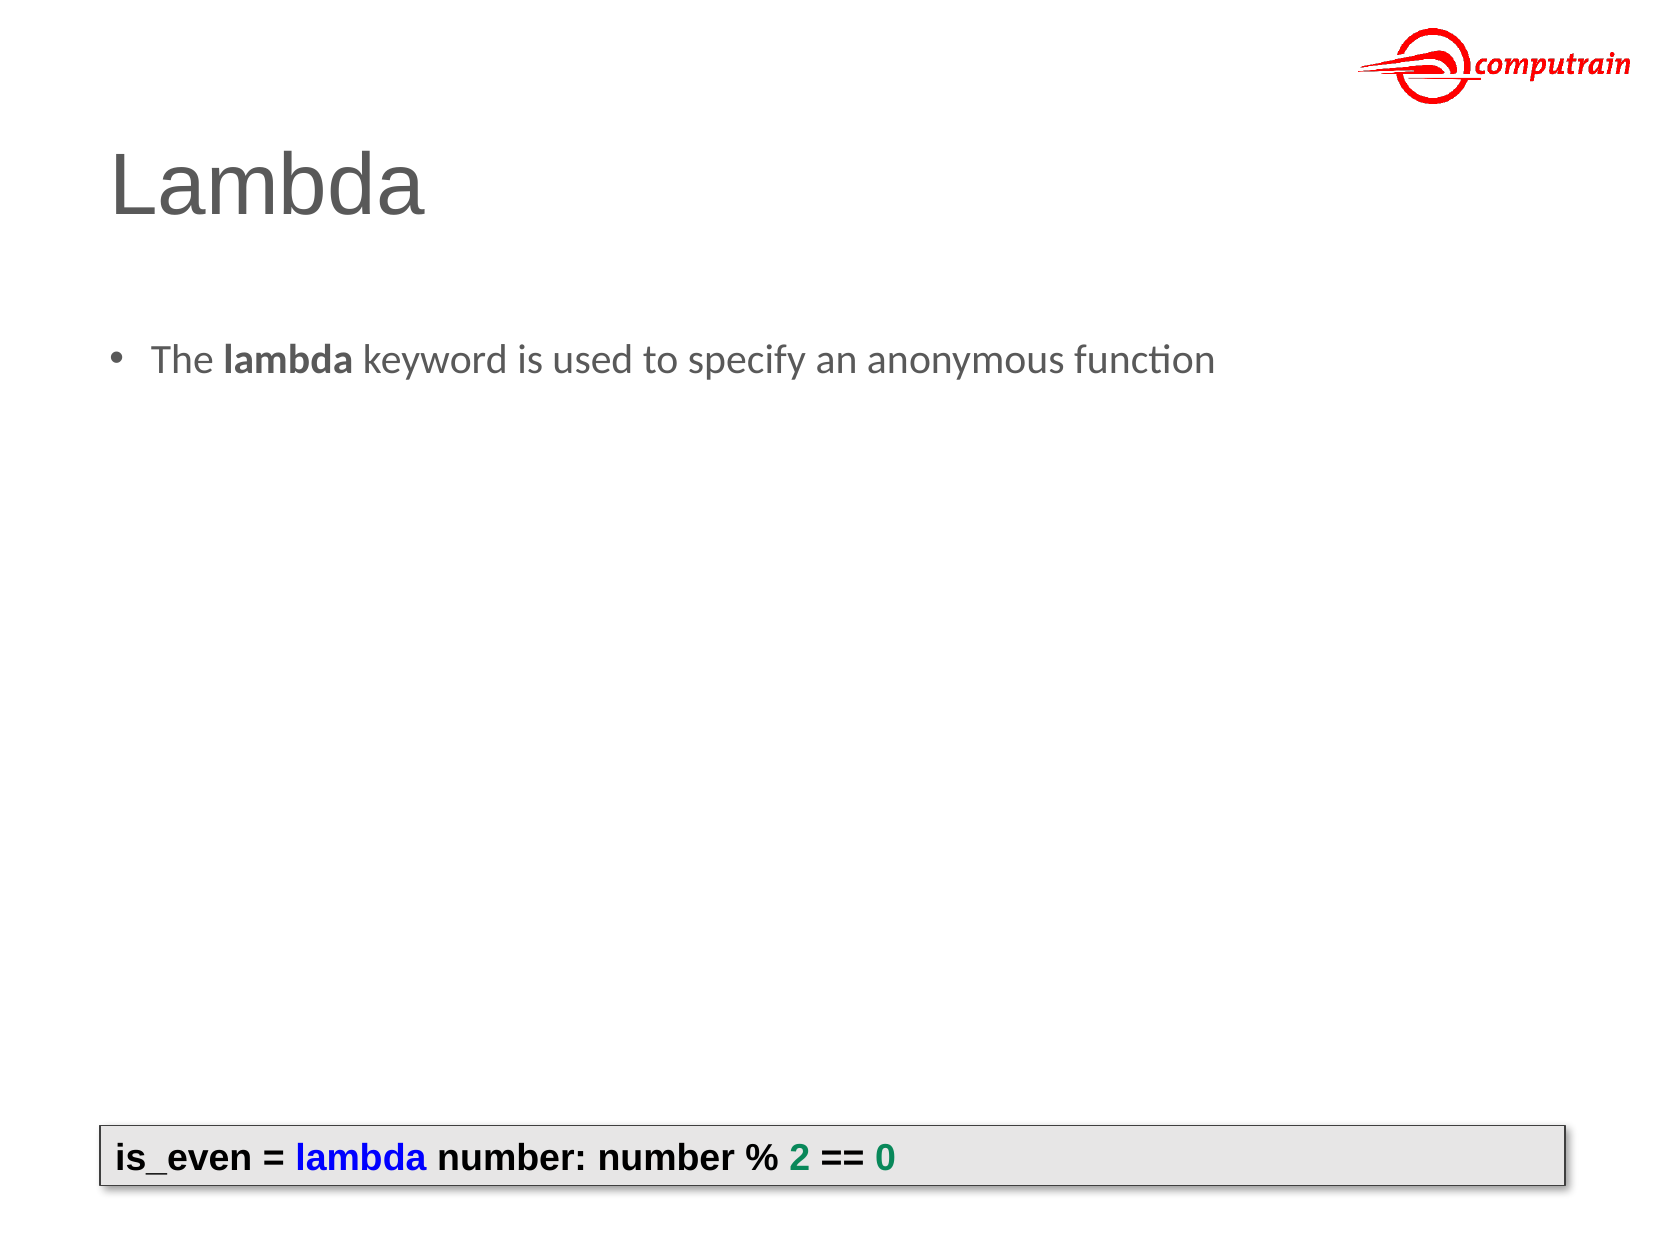

# Lambda
The lambda keyword is used to specify an anonymous function

is_even = lambda number: number % 2 == 0